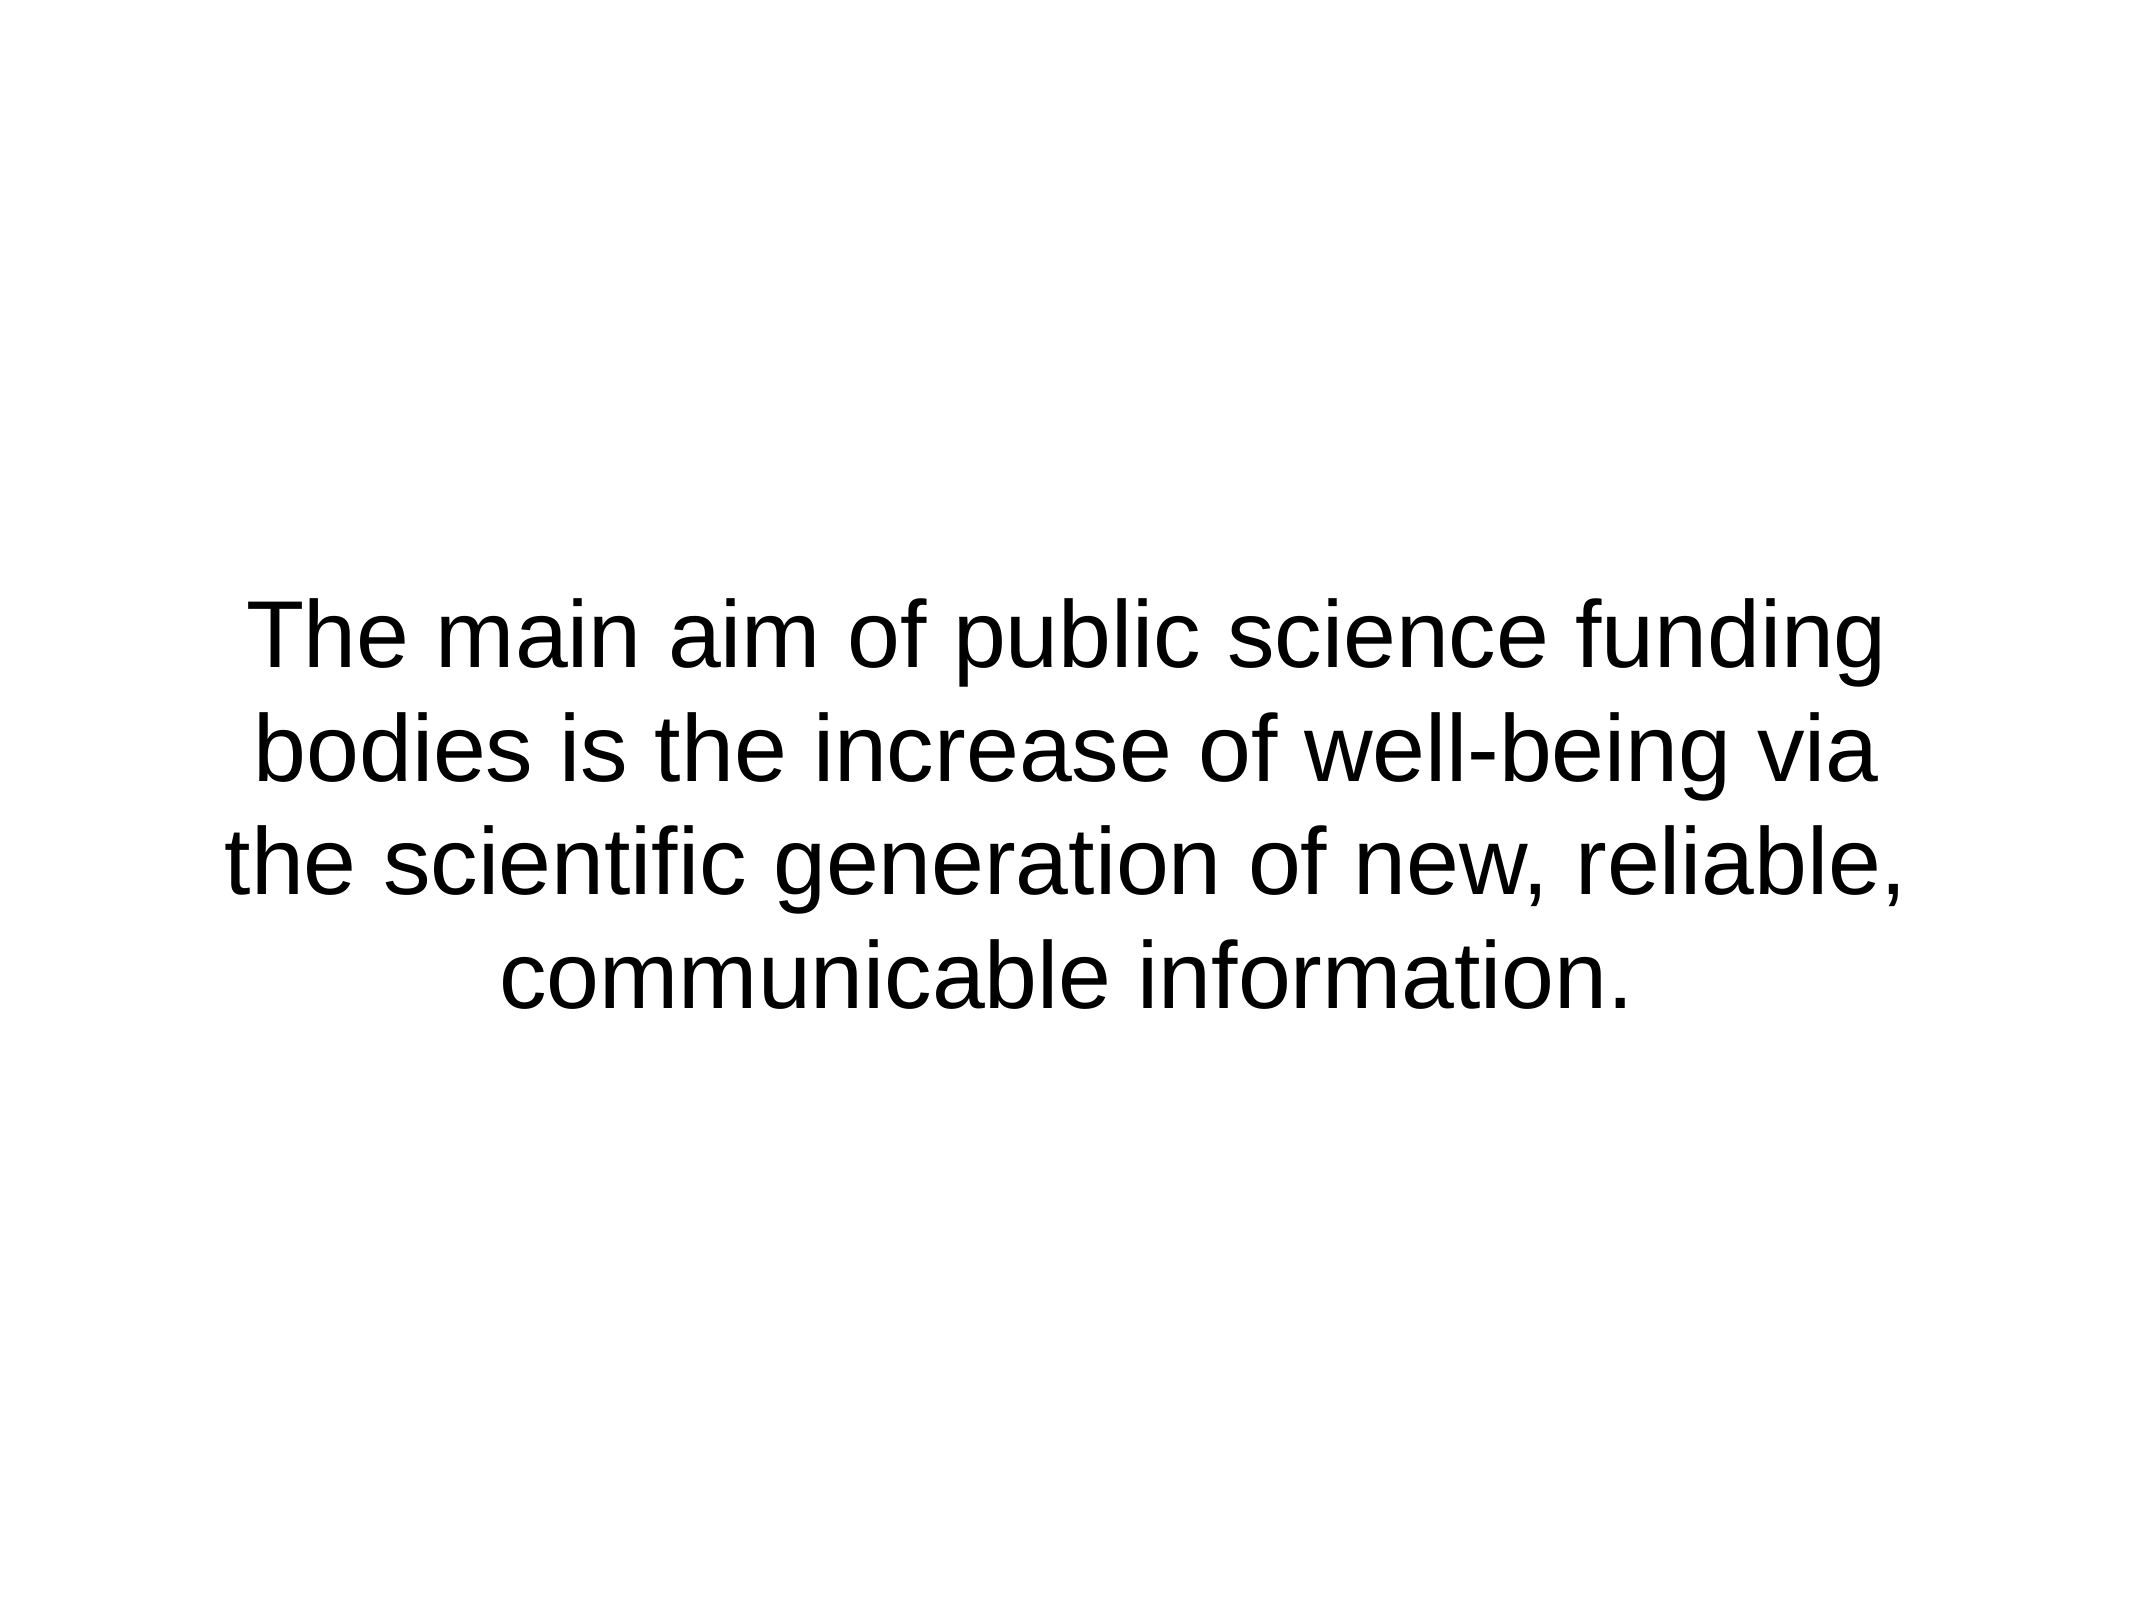

# The main aim of public science funding bodies is the increase of well-being via the scientific generation of new, reliable, communicable information.